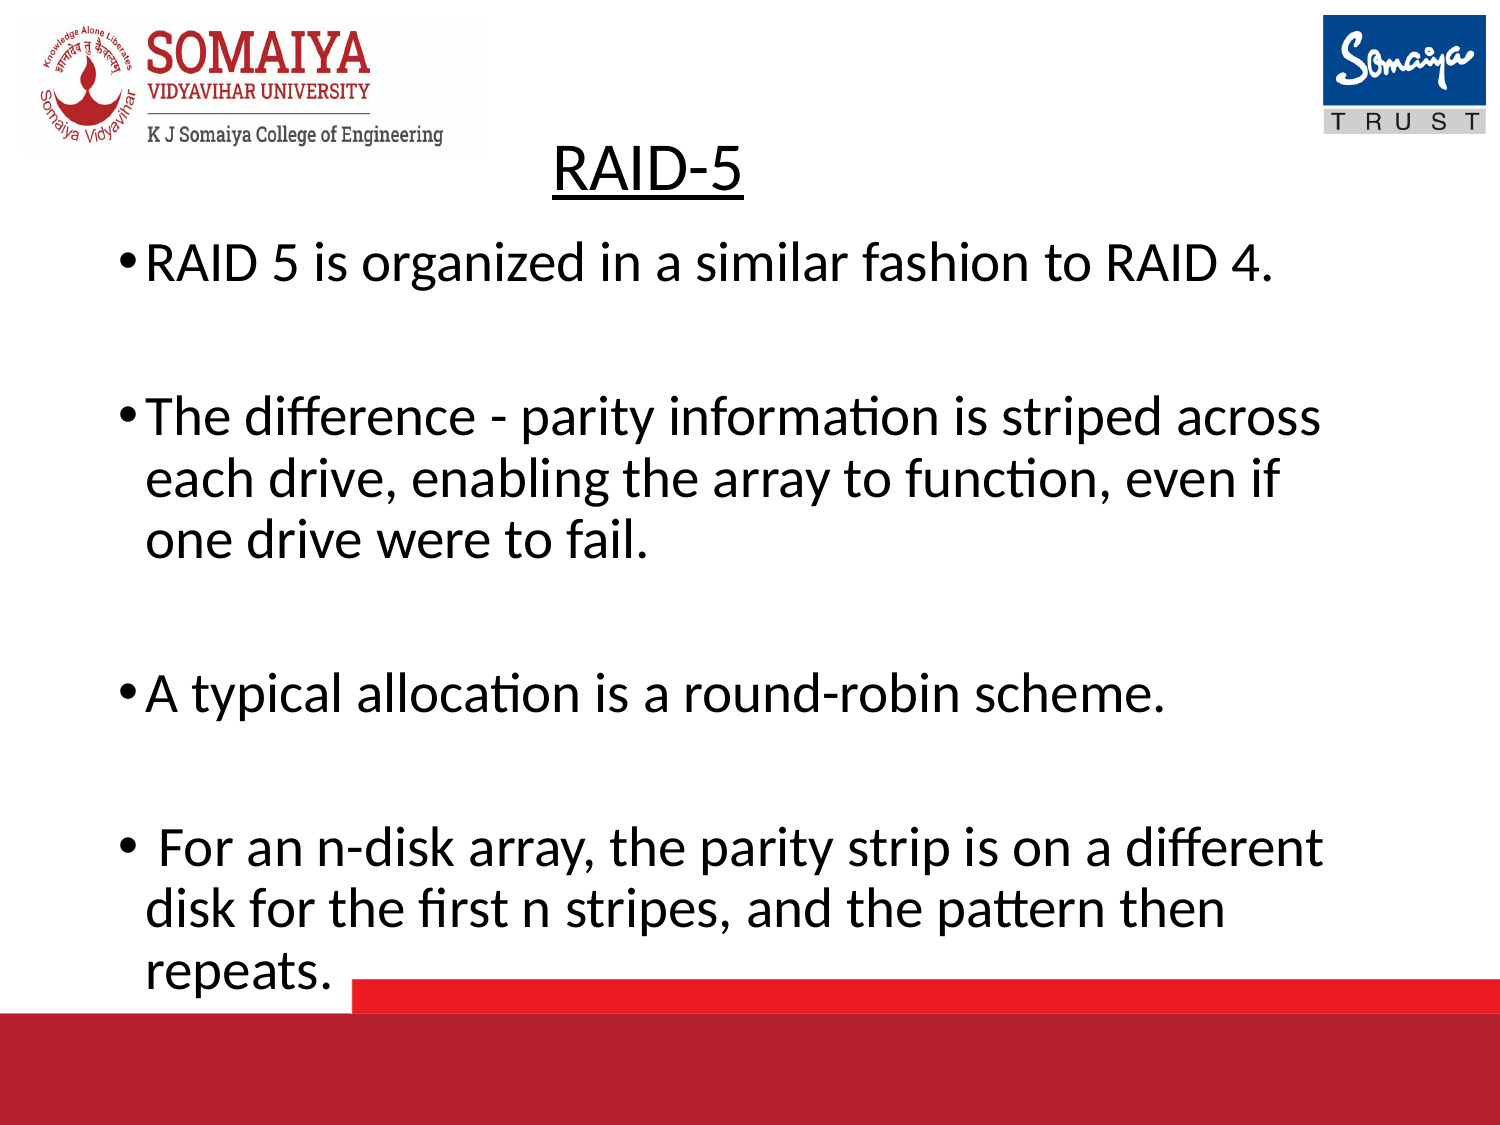

# RAID-5
RAID 5 is organized in a similar fashion to RAID 4.

The difference - parity information is striped across each drive, enabling the array to function, even if one drive were to fail.

A typical allocation is a round-robin scheme.

 For an n-disk array, the parity strip is on a different disk for the first n stripes, and the pattern then repeats.